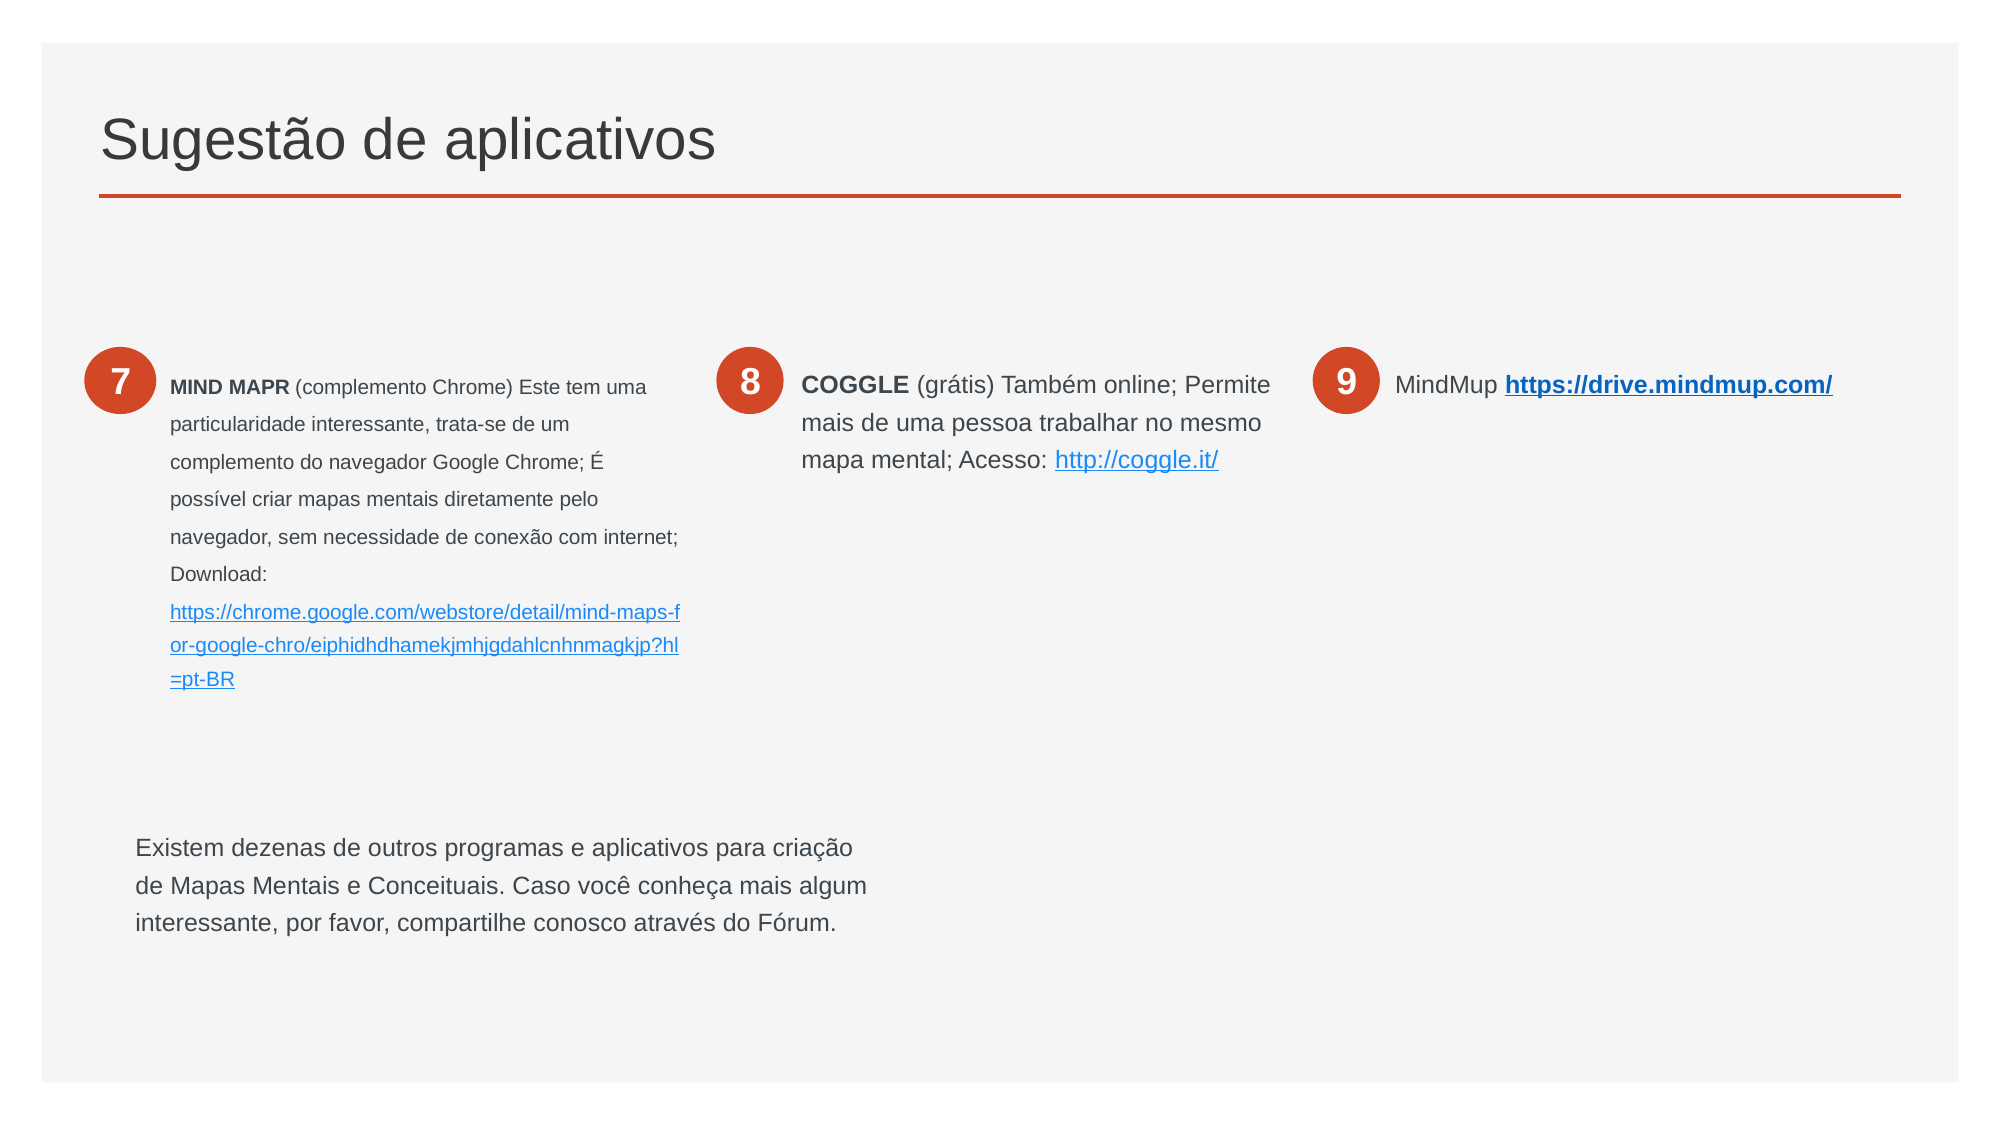

# Sugestão de aplicativos

7

8

9
MIND MAPR (complemento Chrome) Este tem uma particularidade interessante, trata-se de um complemento do navegador Google Chrome; É possível criar mapas mentais diretamente pelo navegador, sem necessidade de conexão com internet; Download: https://chrome.google.com/webstore/detail/mind-maps-for-google-chro/eiphidhdhamekjmhjgdahlcnhnmagkjp?hl=pt-BR
COGGLE (grátis) Também online; Permite mais de uma pessoa trabalhar no mesmo mapa mental; Acesso: http://coggle.it/
MindMup https://drive.mindmup.com/
Existem dezenas de outros programas e aplicativos para criação de Mapas Mentais e Conceituais. Caso você conheça mais algum interessante, por favor, compartilhe conosco através do Fórum.